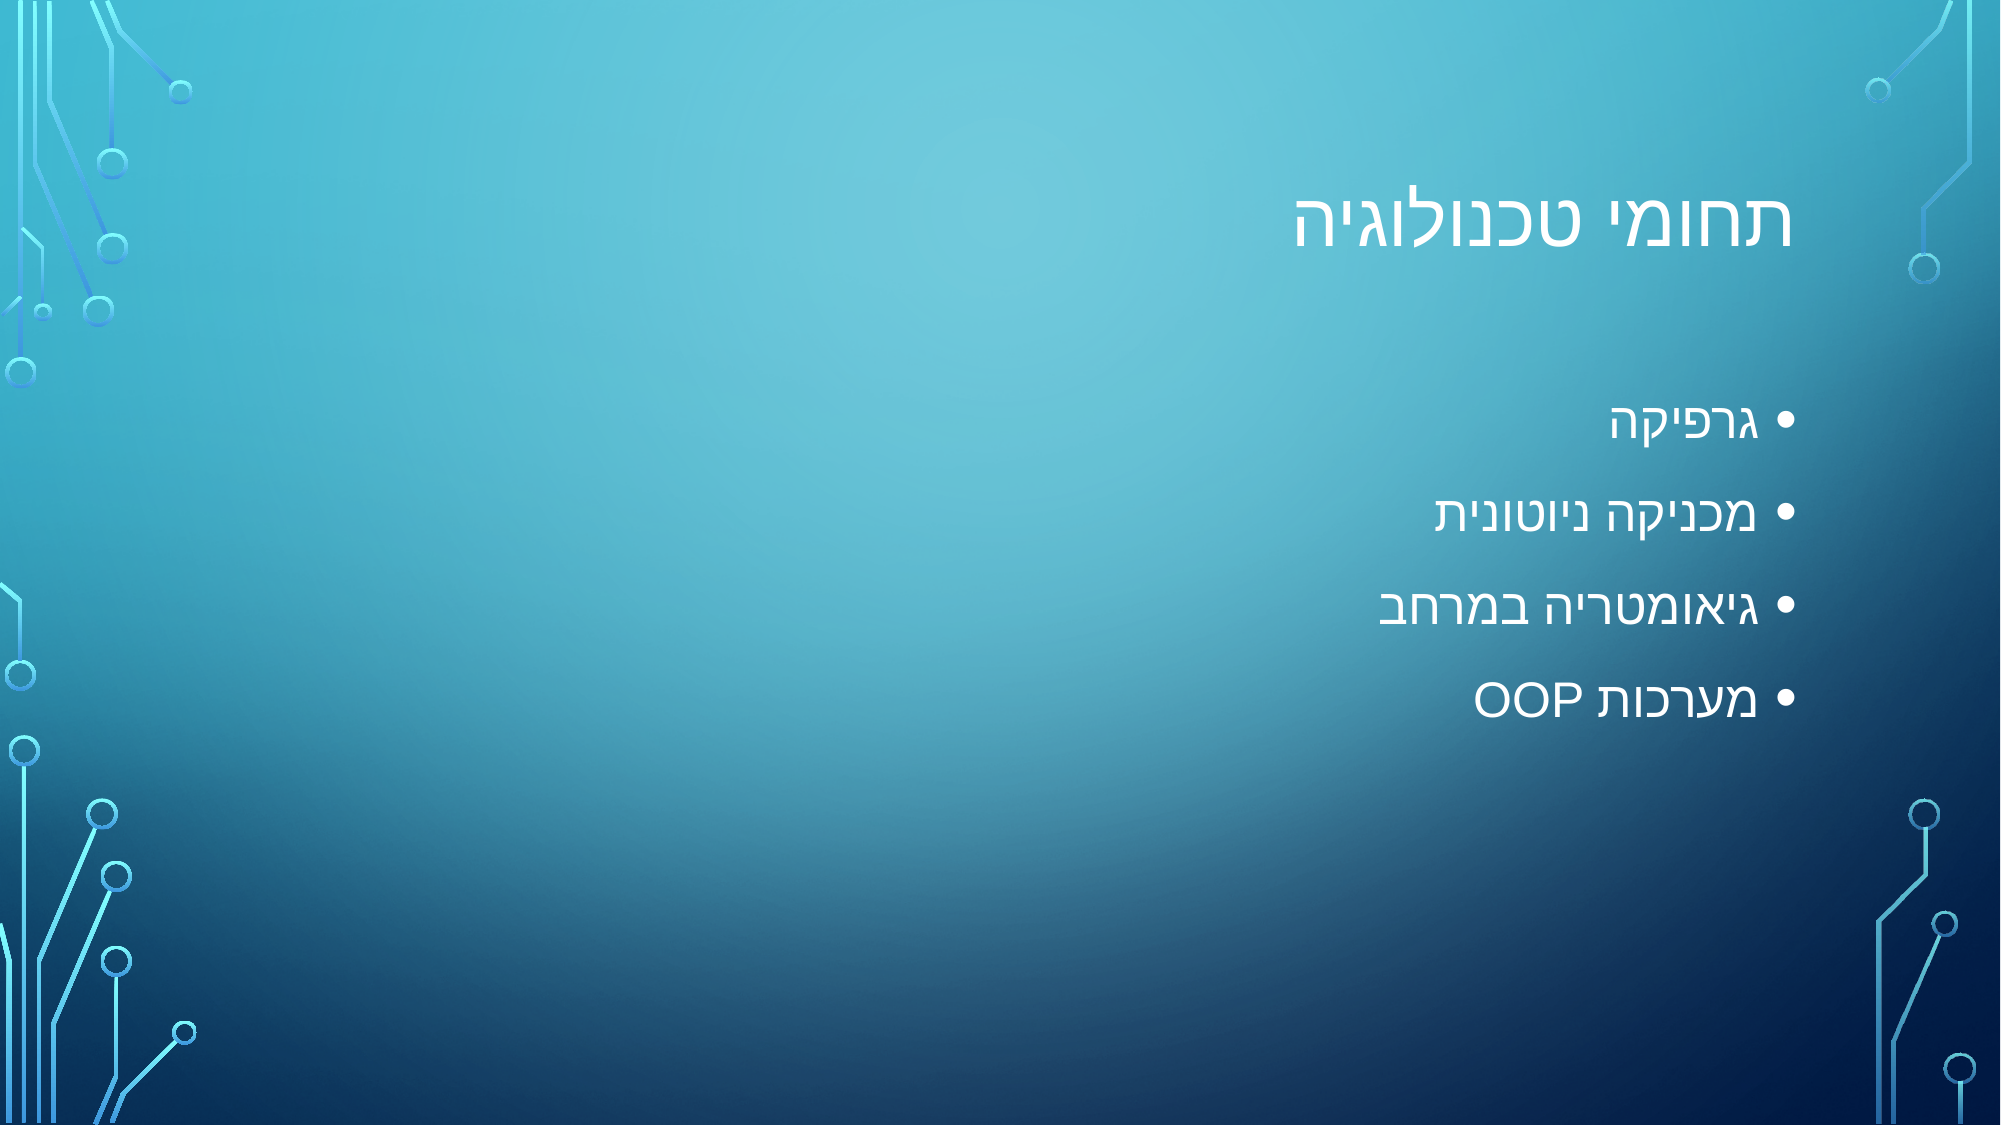

# תחומי טכנולוגיה
גרפיקה
מכניקה ניוטונית
גיאומטריה במרחב
מערכות OOP